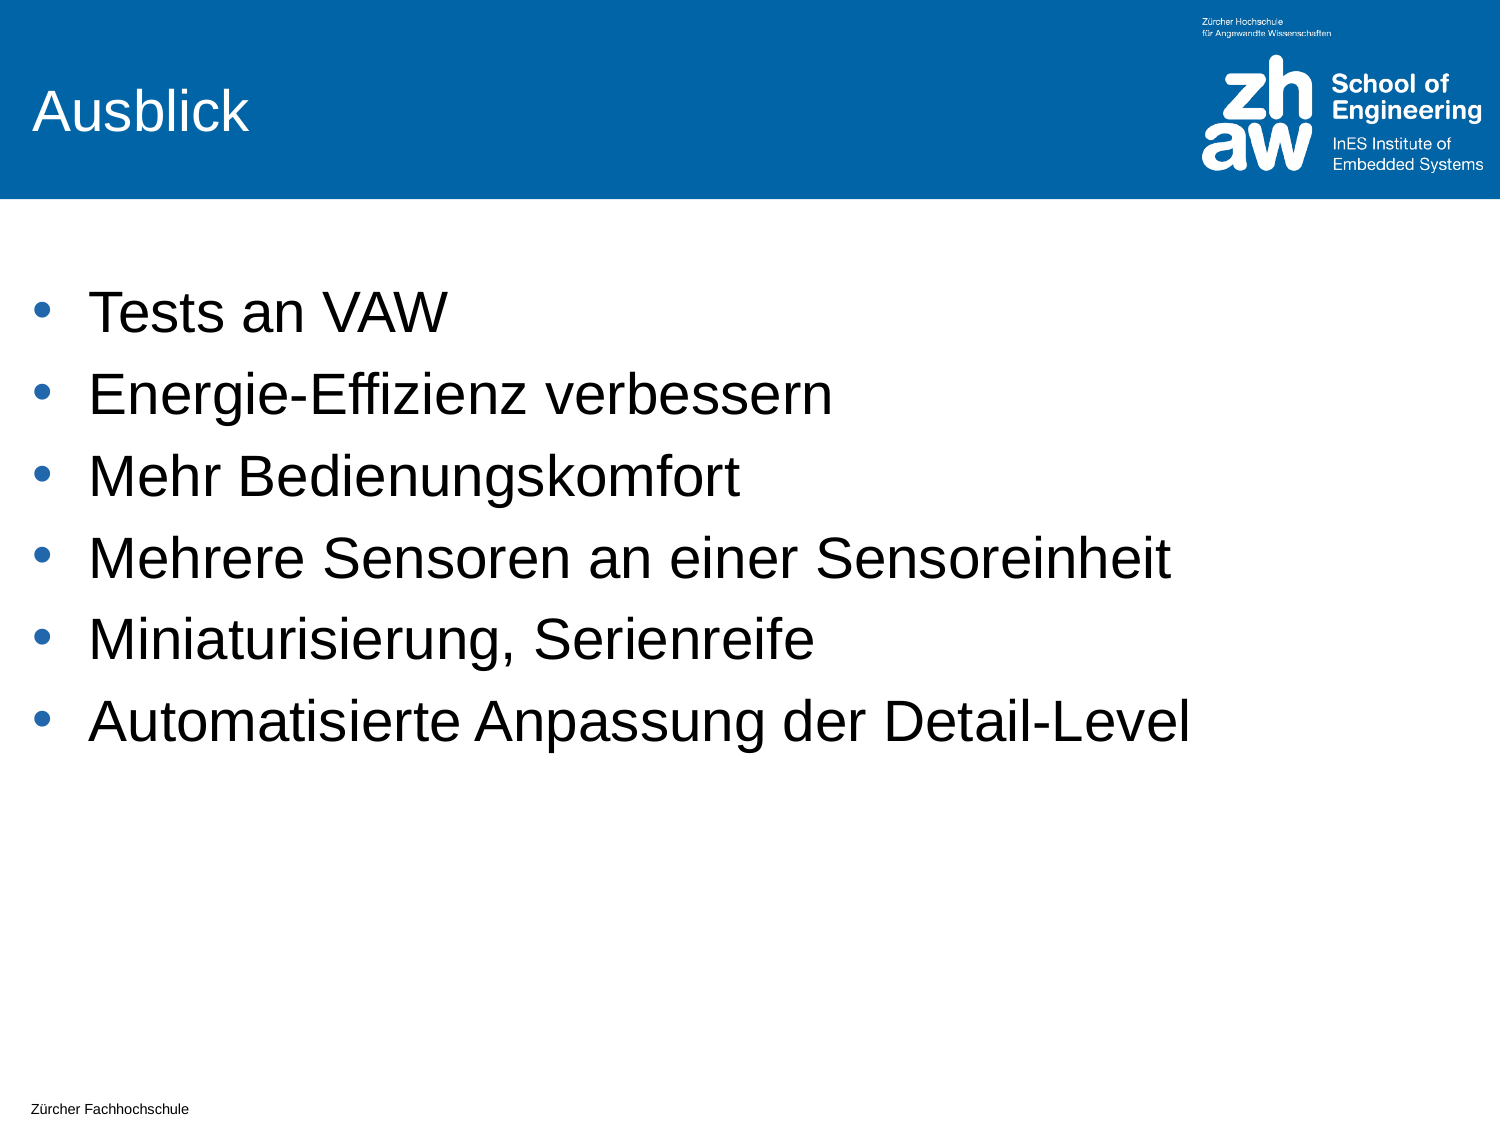

# Ausblick
Tests an VAW
Energie-Effizienz verbessern
Mehr Bedienungskomfort
Mehrere Sensoren an einer Sensoreinheit
Miniaturisierung, Serienreife
Automatisierte Anpassung der Detail-Level